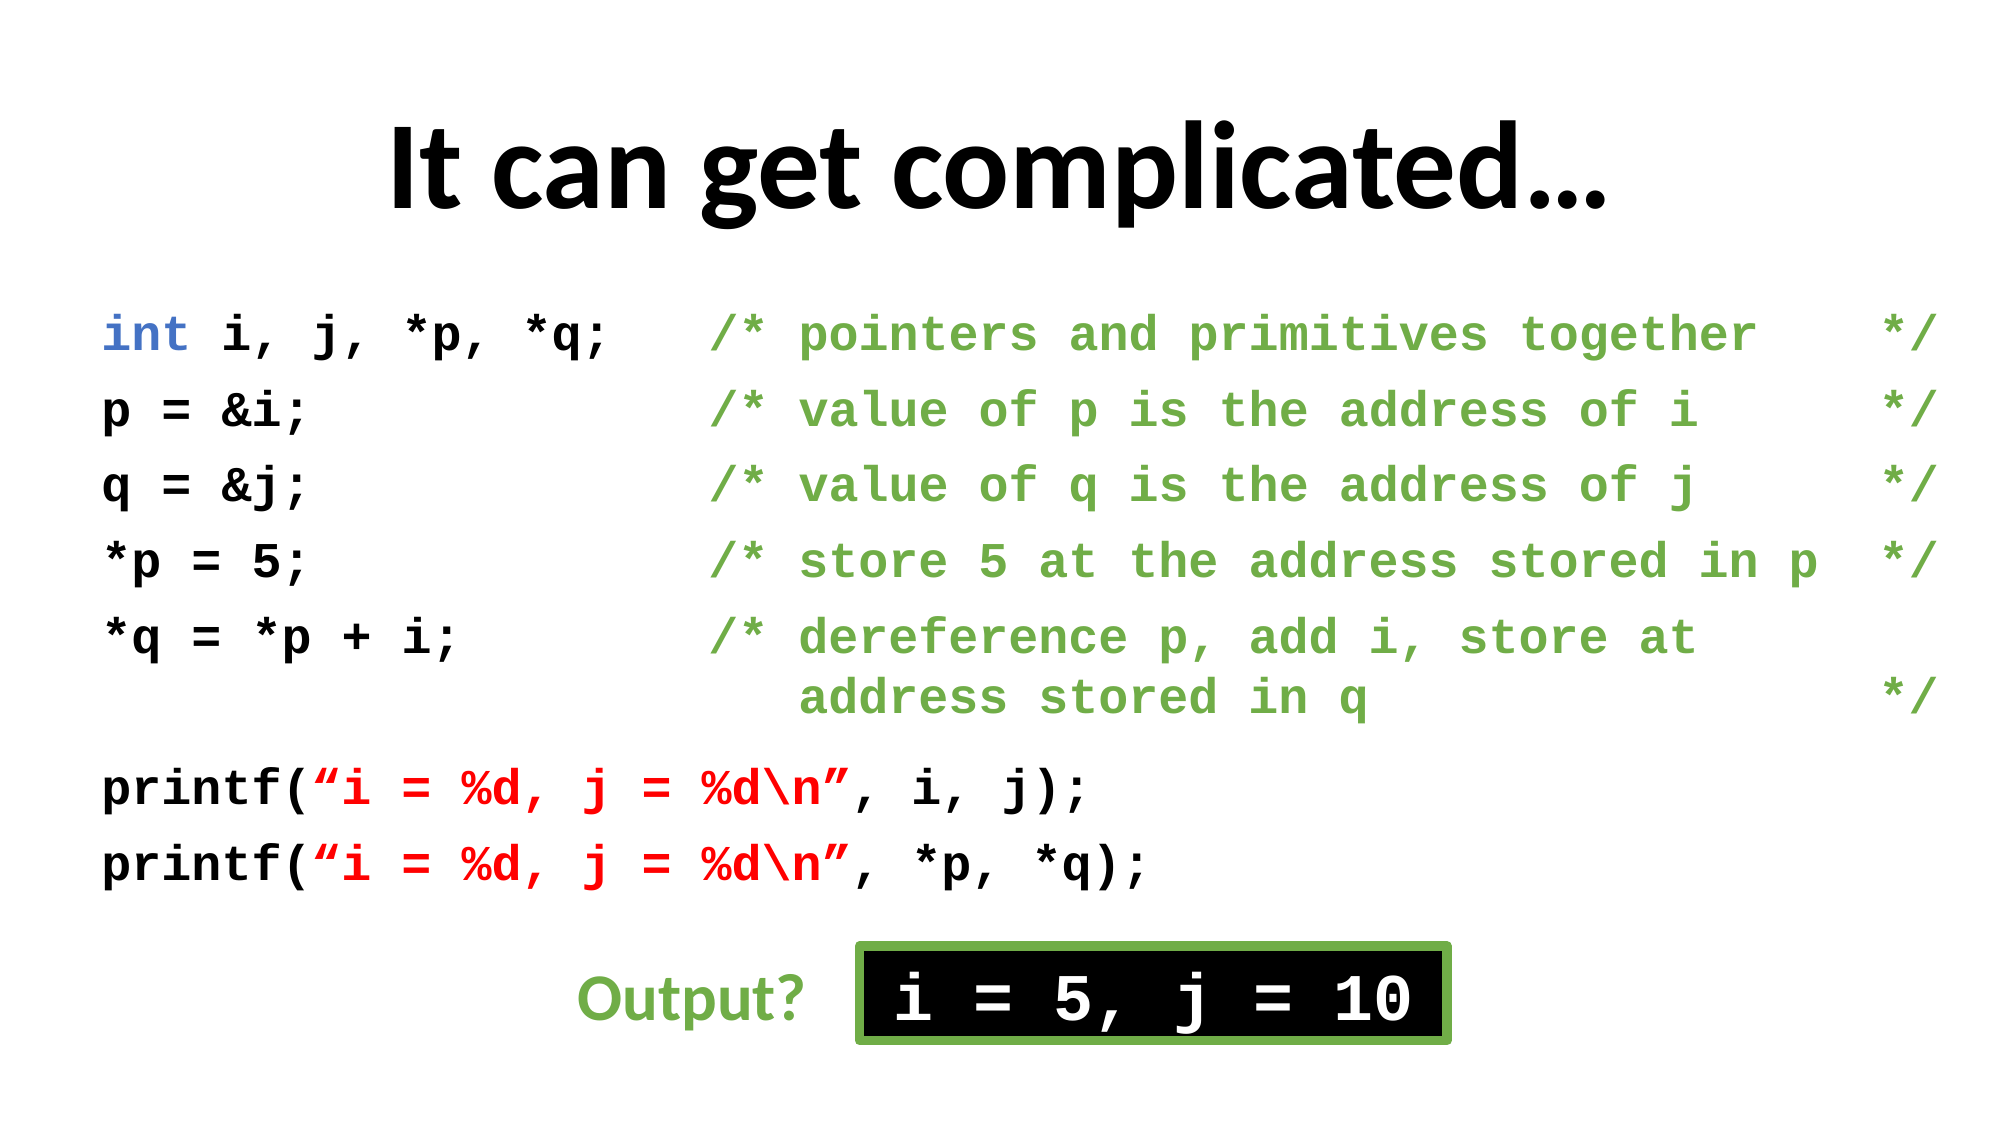

# It can get complicated…
int i, j, *p, *q;
/* pointers and primitives together    */
p = &i;
/* value of p is the address of i      */
q = &j;
/* value of q is the address of j      */
/* store 5 at the address stored in p  */
*p = 5;
/* dereference p, add i, store at
   address stored in q                 */
*q = *p + i;
printf(“i = %d, j = %d\n”, i, j);
printf(“i = %d, j = %d\n”, *p, *q);
i = 5, j = 10
Output?